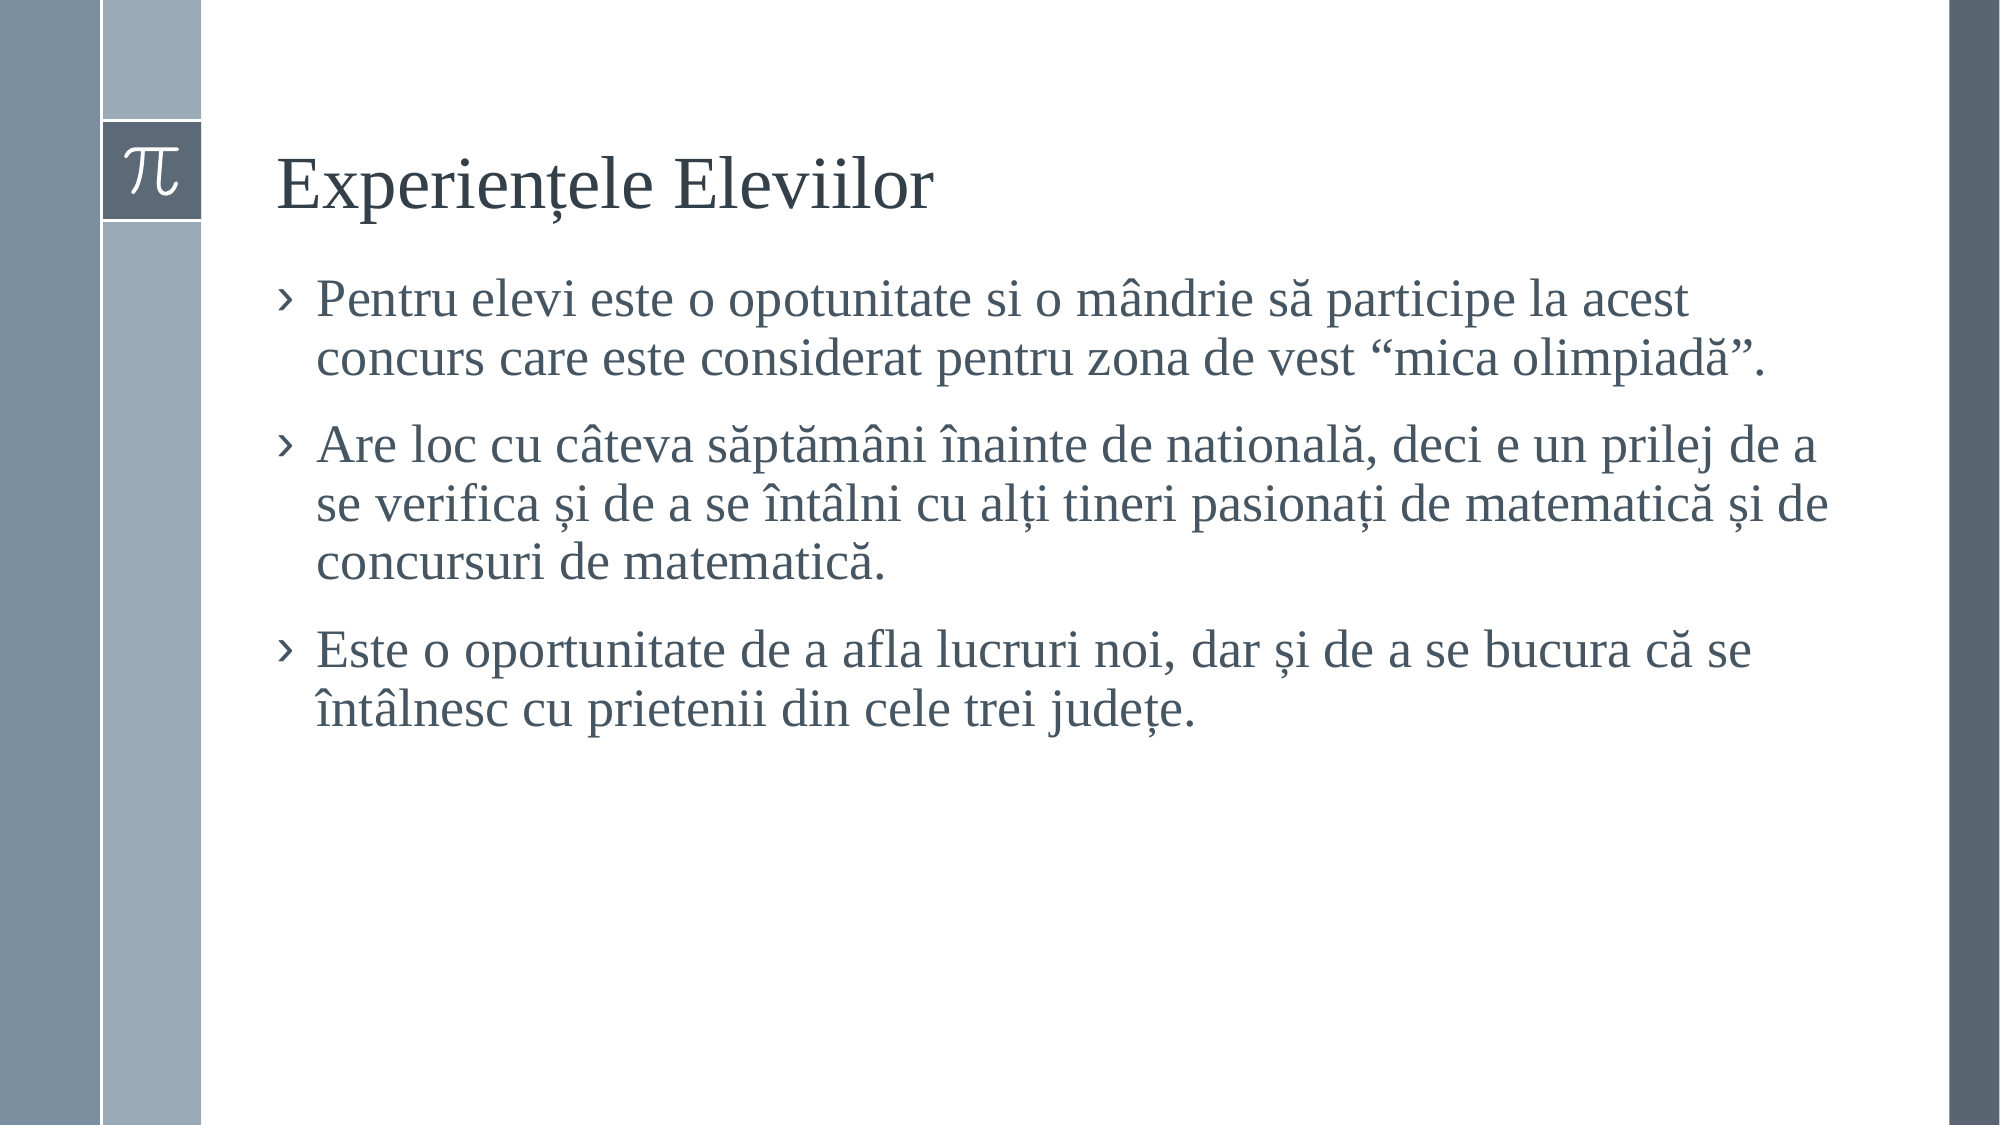

# Experiențele Eleviilor
Pentru elevi este o opotunitate si o mândrie să participe la acest concurs care este considerat pentru zona de vest “mica olimpiadă”.
Are loc cu câteva săptămâni înainte de natională, deci e un prilej de a se verifica și de a se întâlni cu alți tineri pasionați de matematică și de concursuri de matematică.
Este o oportunitate de a afla lucruri noi, dar și de a se bucura că se întâlnesc cu prietenii din cele trei județe.